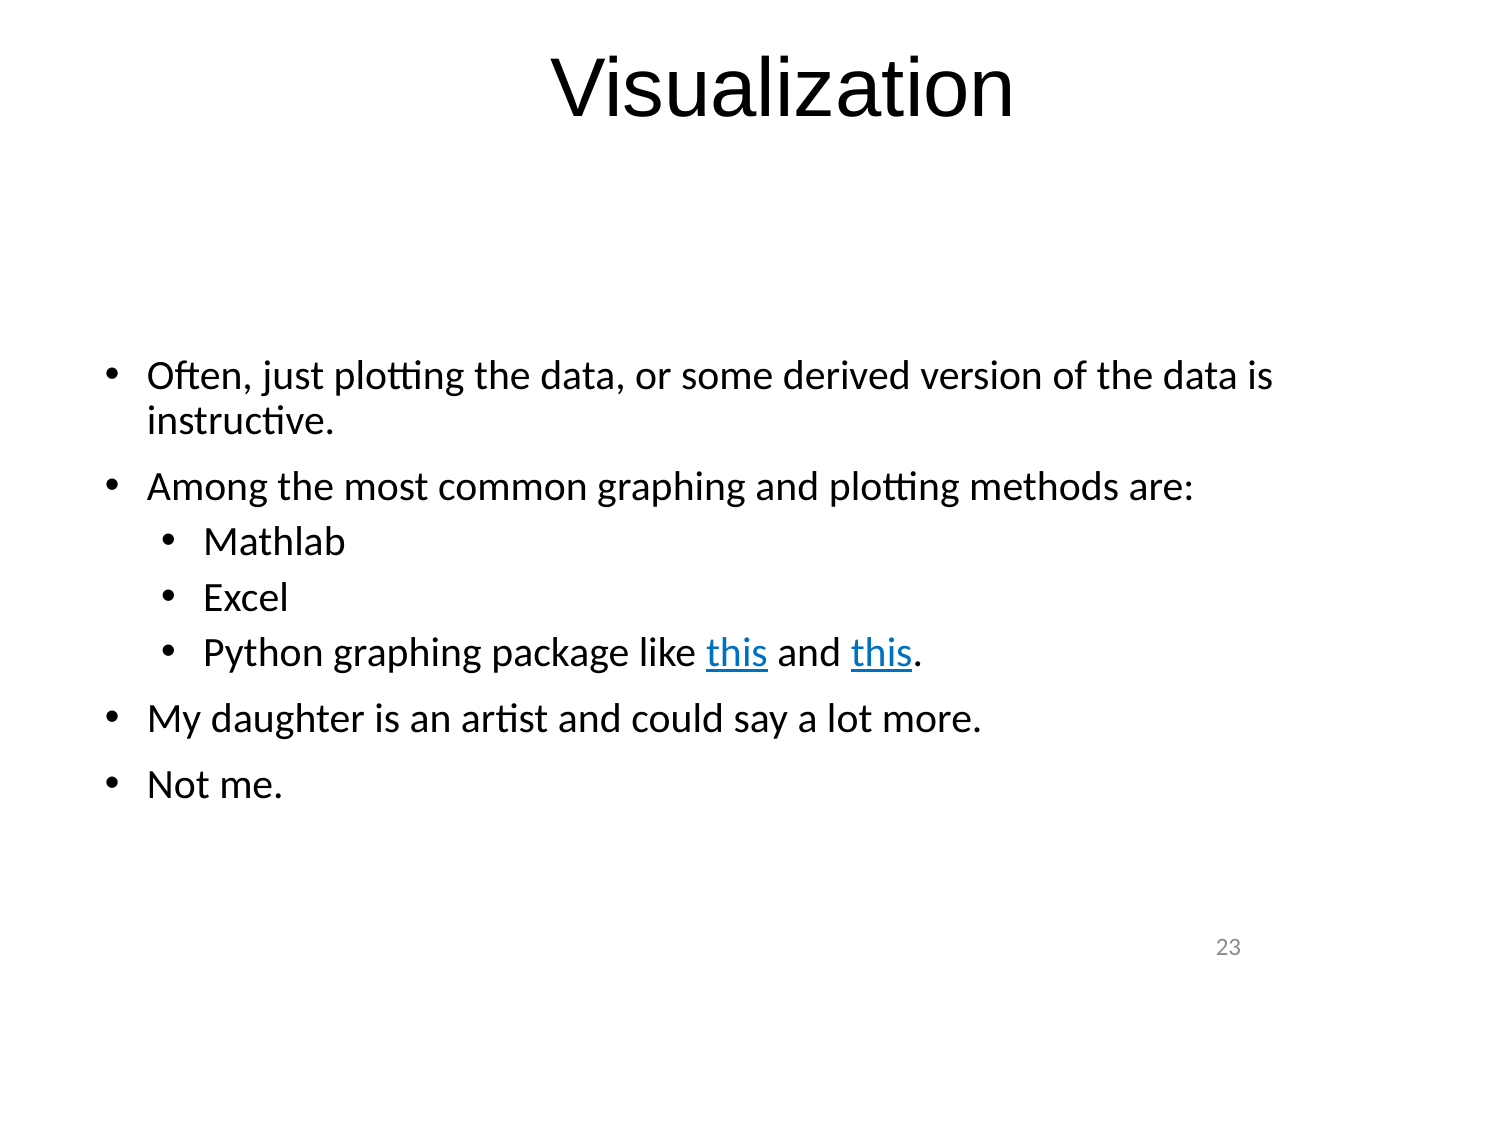

# Visualization
Often, just plotting the data, or some derived version of the data is instructive.
Among the most common graphing and plotting methods are:
Mathlab
Excel
Python graphing package like this and this.
My daughter is an artist and could say a lot more.
Not me.

23